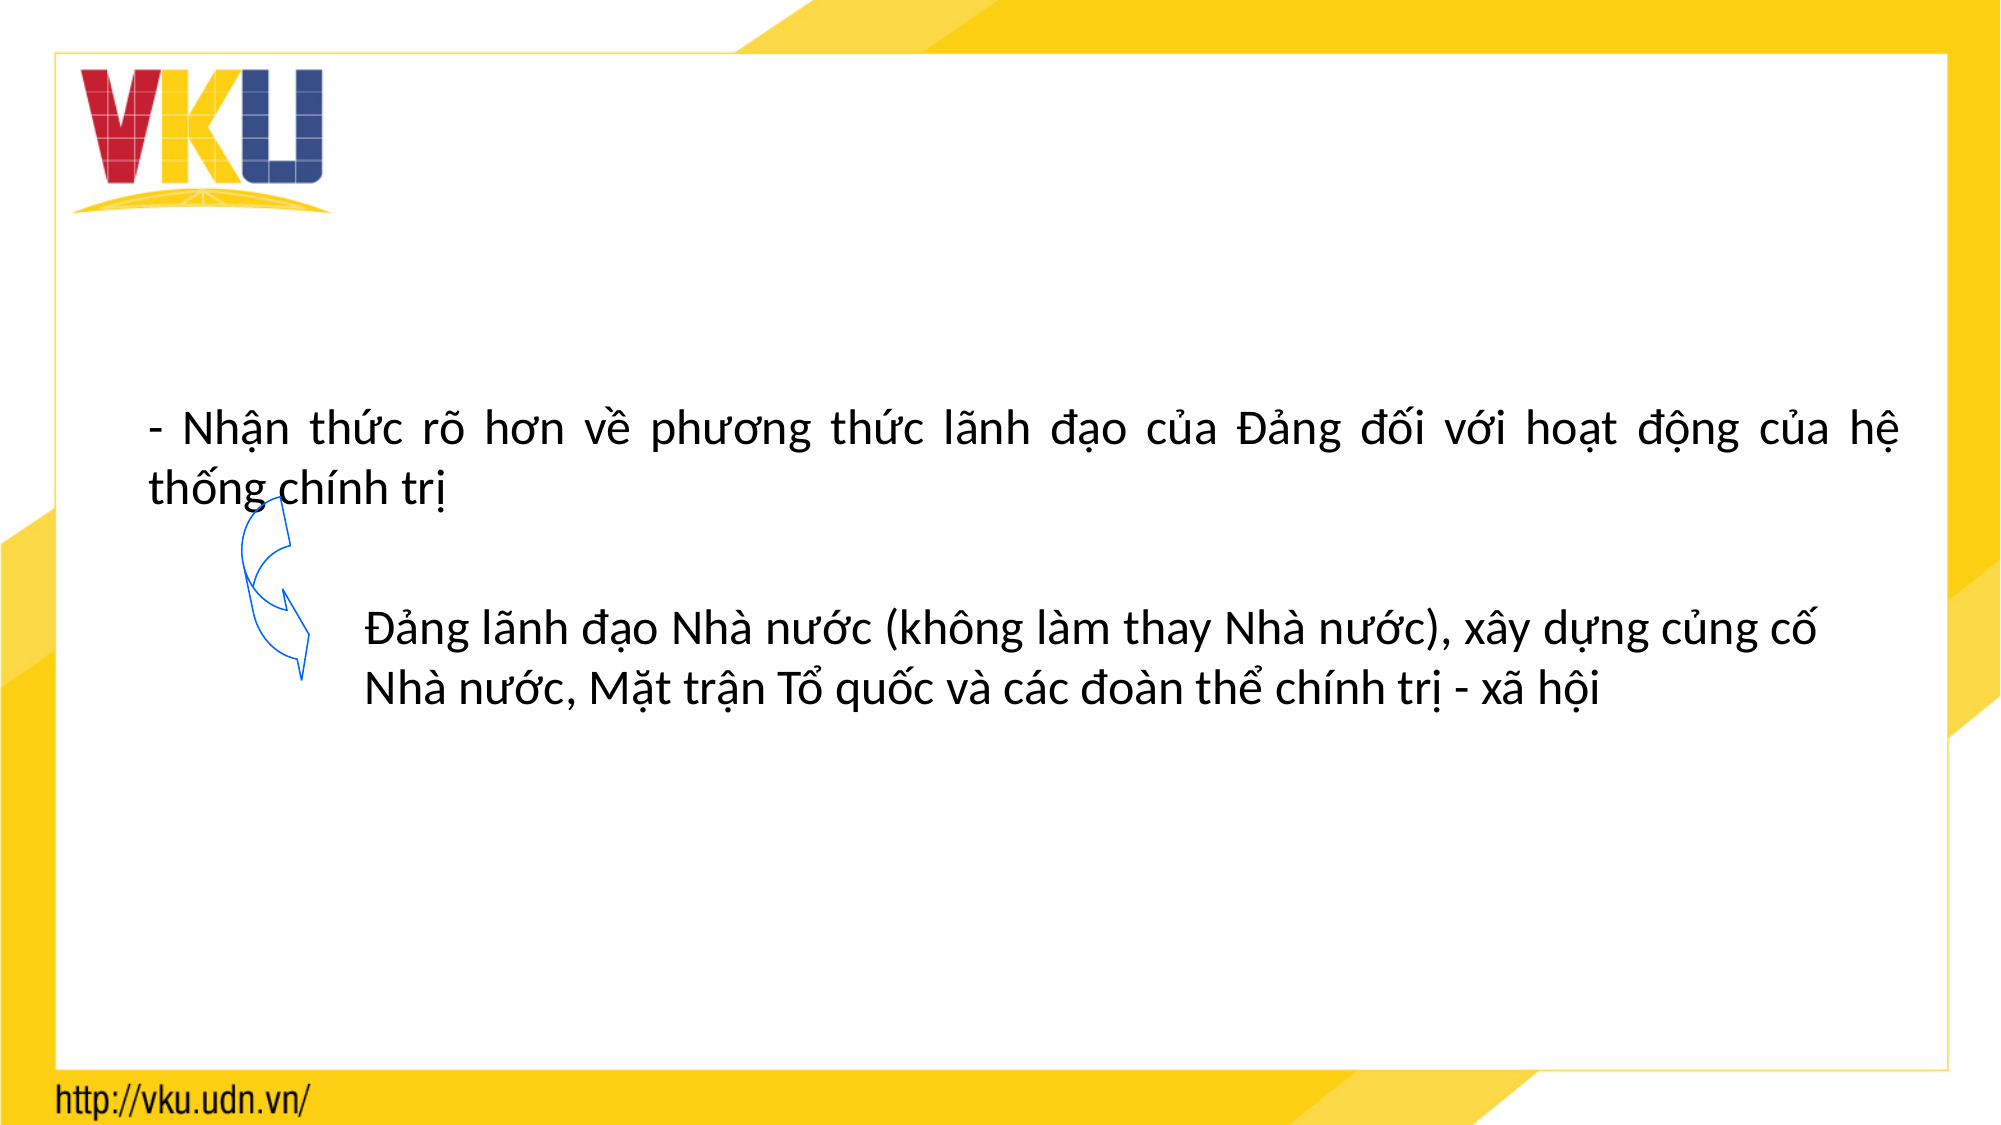

- Nhận thức rõ hơn về phương thức lãnh đạo của Đảng đối với hoạt động của hệ thống chính trị

Đảng lãnh đạo Nhà nước (không làm thay Nhà nước), xây dựng củng cố Nhà nước, Mặt trận Tổ quốc và các đoàn thể chính trị - xã hội